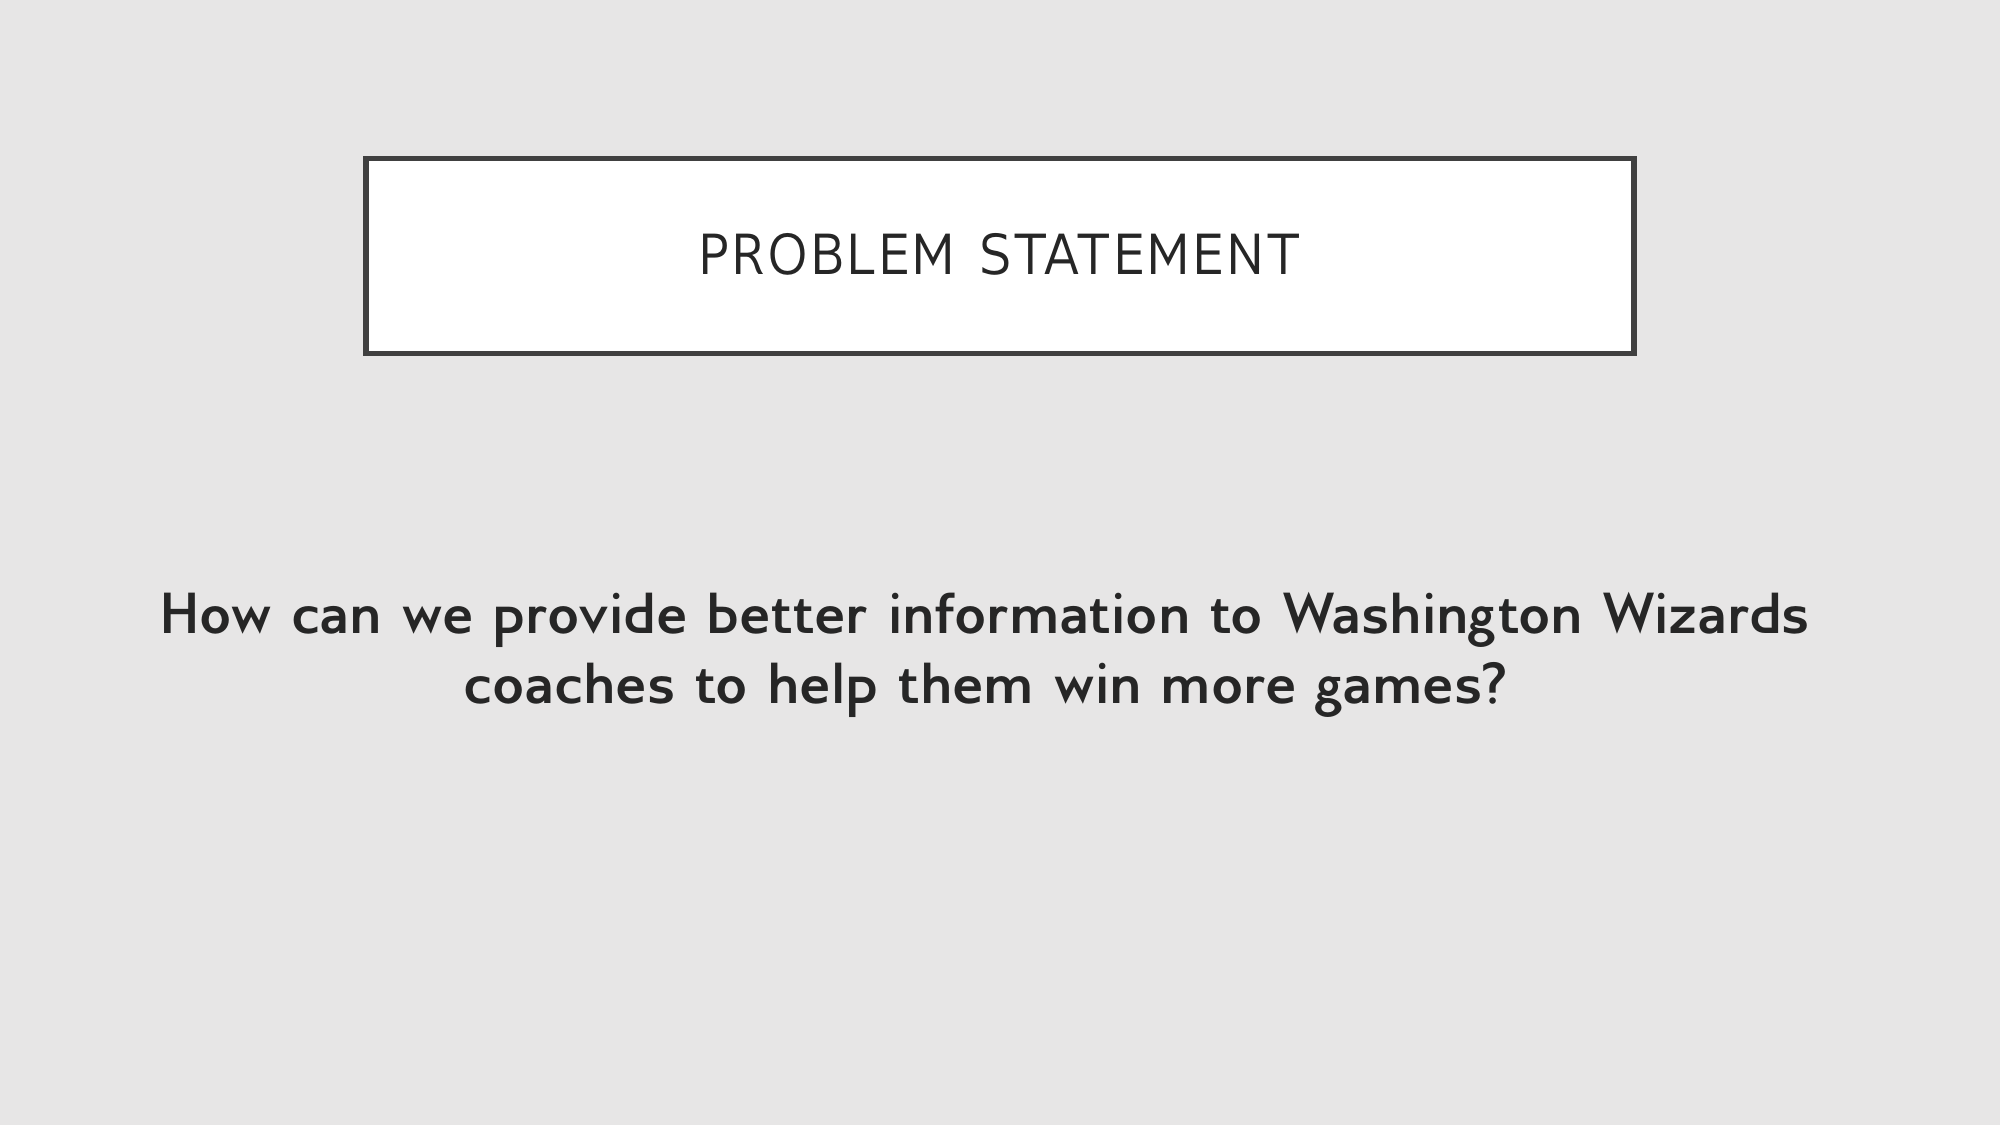

# Problem Statement
How can we provide better information to Washington Wizards coaches to help them win more games?